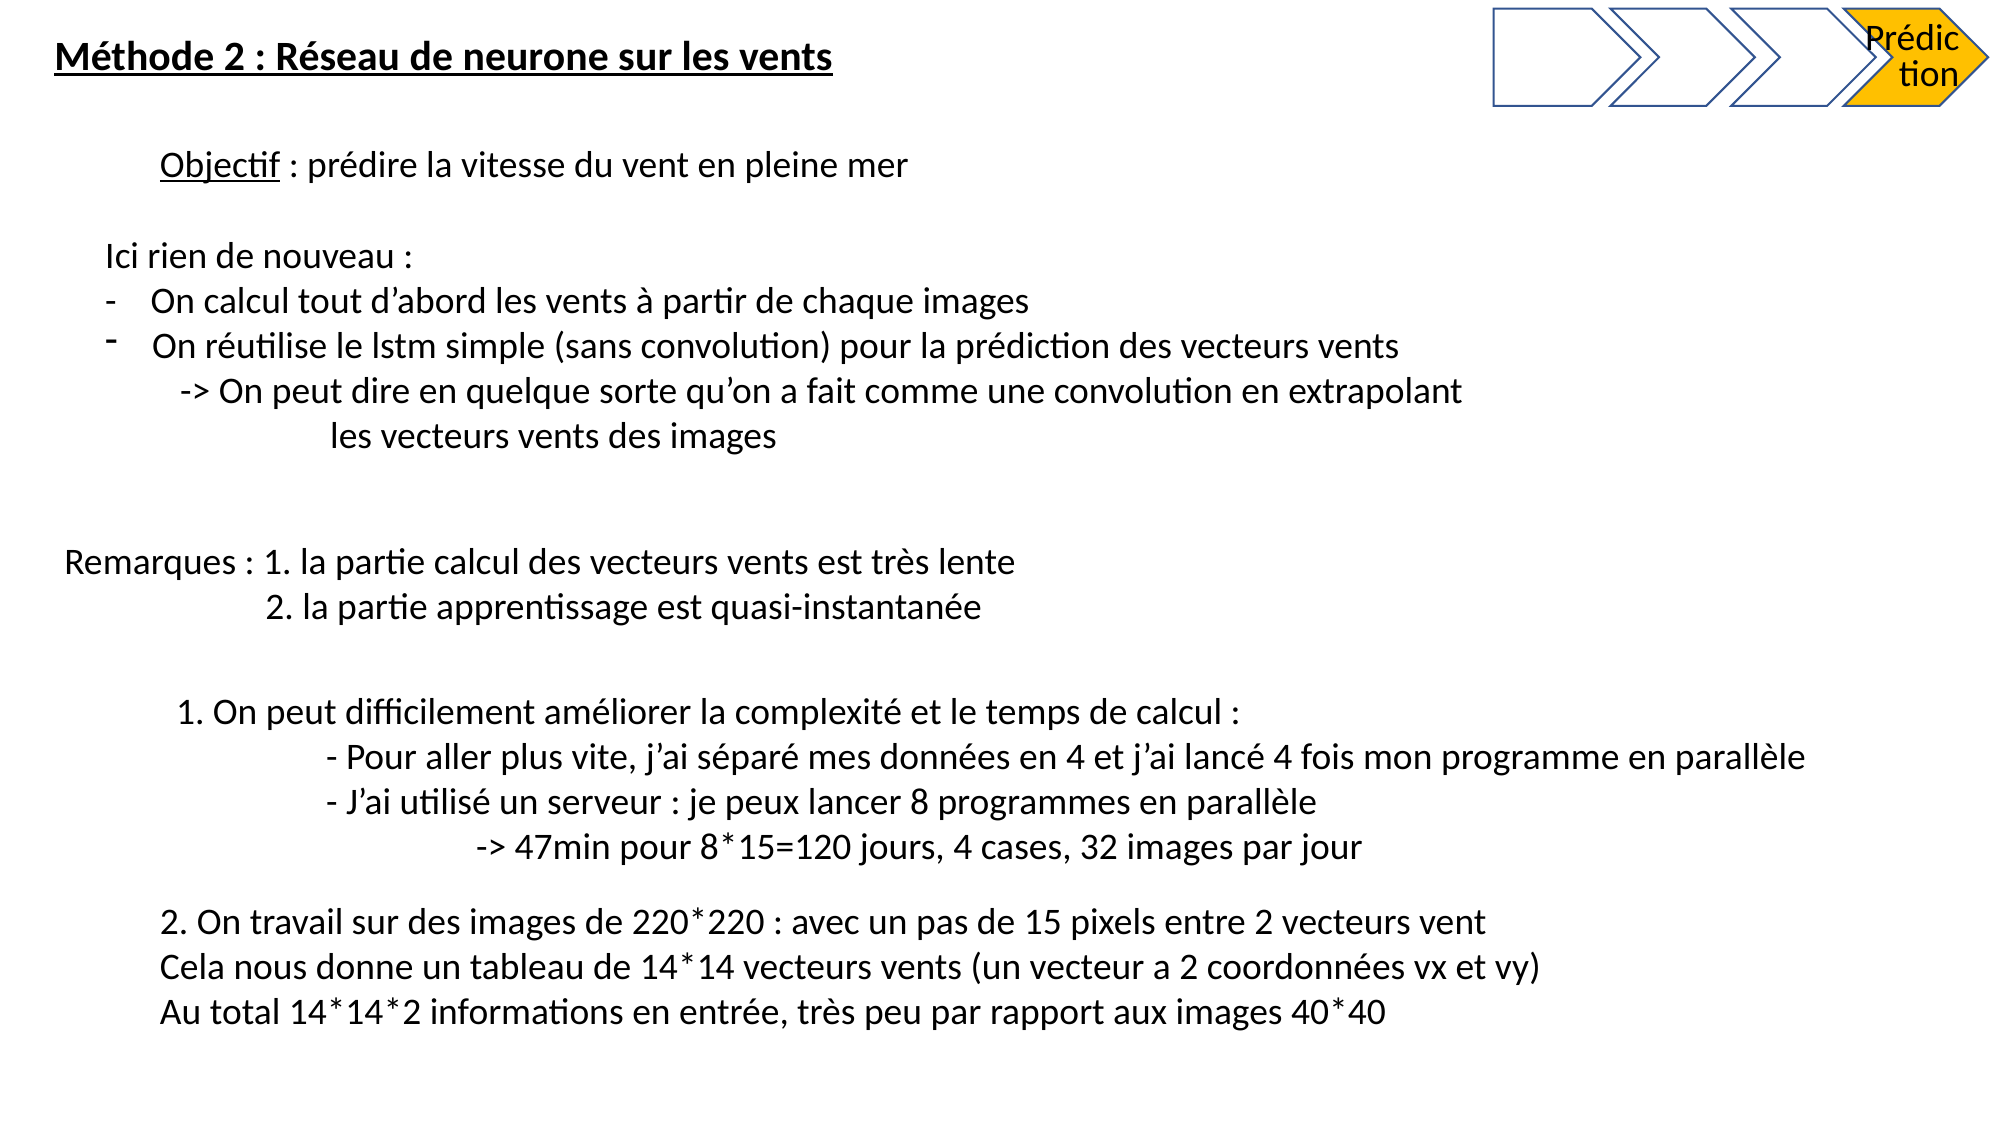

Prédic
tion
Méthode 2 : Réseau de neurone sur les vents
Objectif : prédire la vitesse du vent en pleine mer
Ici rien de nouveau :
-    On calcul tout d’abord les vents à partir de chaque images
On réutilise le lstm simple (sans convolution) pour la prédiction des vecteurs vents
-> On peut dire en quelque sorte qu’on a fait comme une convolution en extrapolant 	les vecteurs vents des images
Remarques : 1. la partie calcul des vecteurs vents est très lente
	      2. la partie apprentissage est quasi-instantanée
1. On peut difficilement améliorer la complexité et le temps de calcul :
	- Pour aller plus vite, j’ai séparé mes données en 4 et j’ai lancé 4 fois mon programme en parallèle
	- J’ai utilisé un serveur : je peux lancer 8 programmes en parallèle
		-> 47min pour 8*15=120 jours, 4 cases, 32 images par jour
2. On travail sur des images de 220*220 : avec un pas de 15 pixels entre 2 vecteurs vent
Cela nous donne un tableau de 14*14 vecteurs vents (un vecteur a 2 coordonnées vx et vy)
Au total 14*14*2 informations en entrée, très peu par rapport aux images 40*40